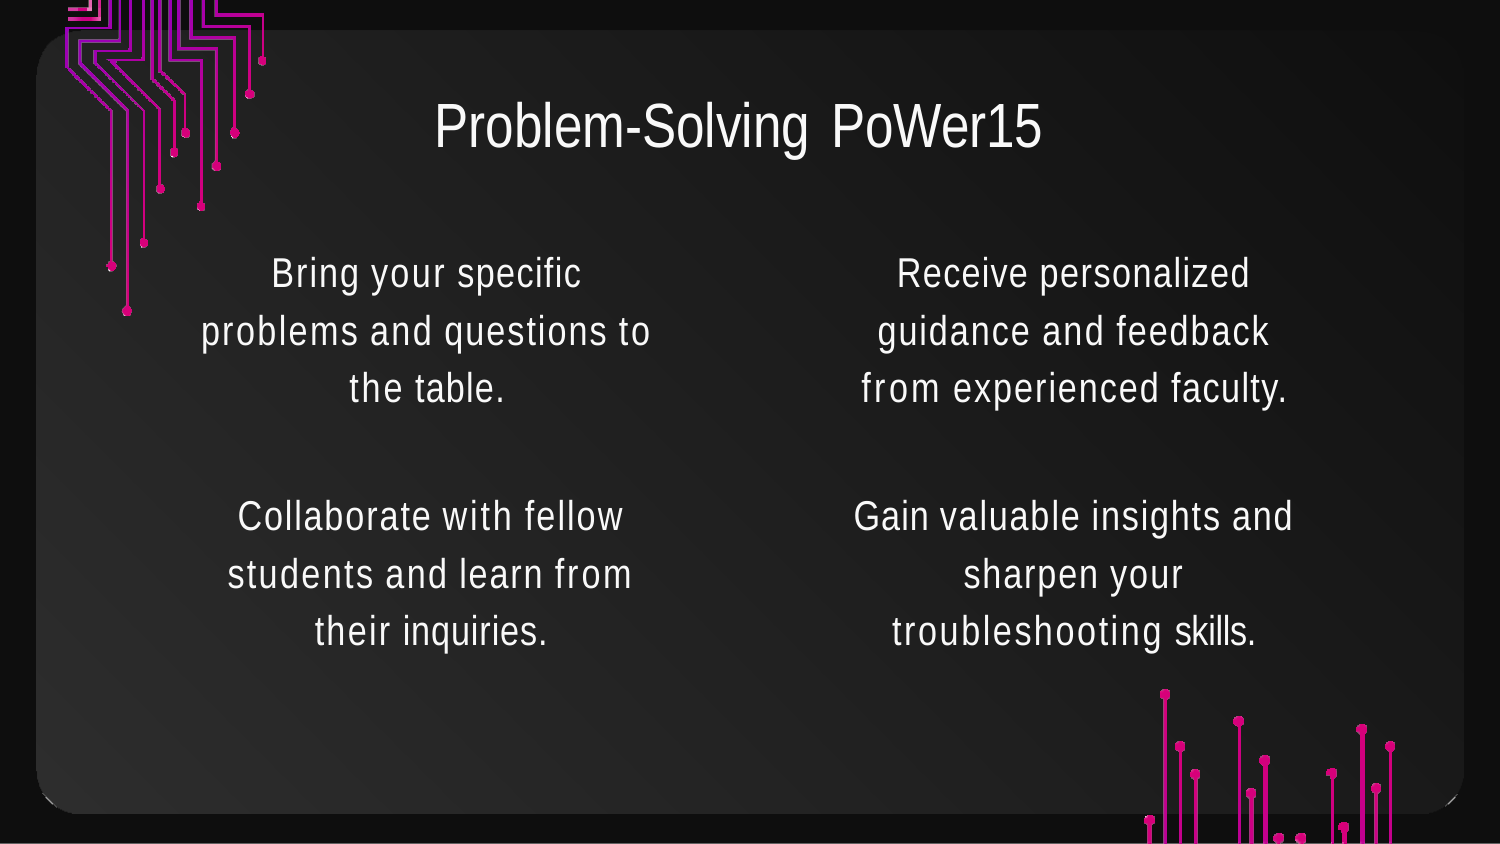

# Problem-Solving PoWer15
Bring your specific problems and questions to the table.

Collaborate with fellow students and learn from their inquiries.
Receive personalized guidance and feedback from experienced faculty.

Gain valuable insights and sharpen your troubleshooting skills.